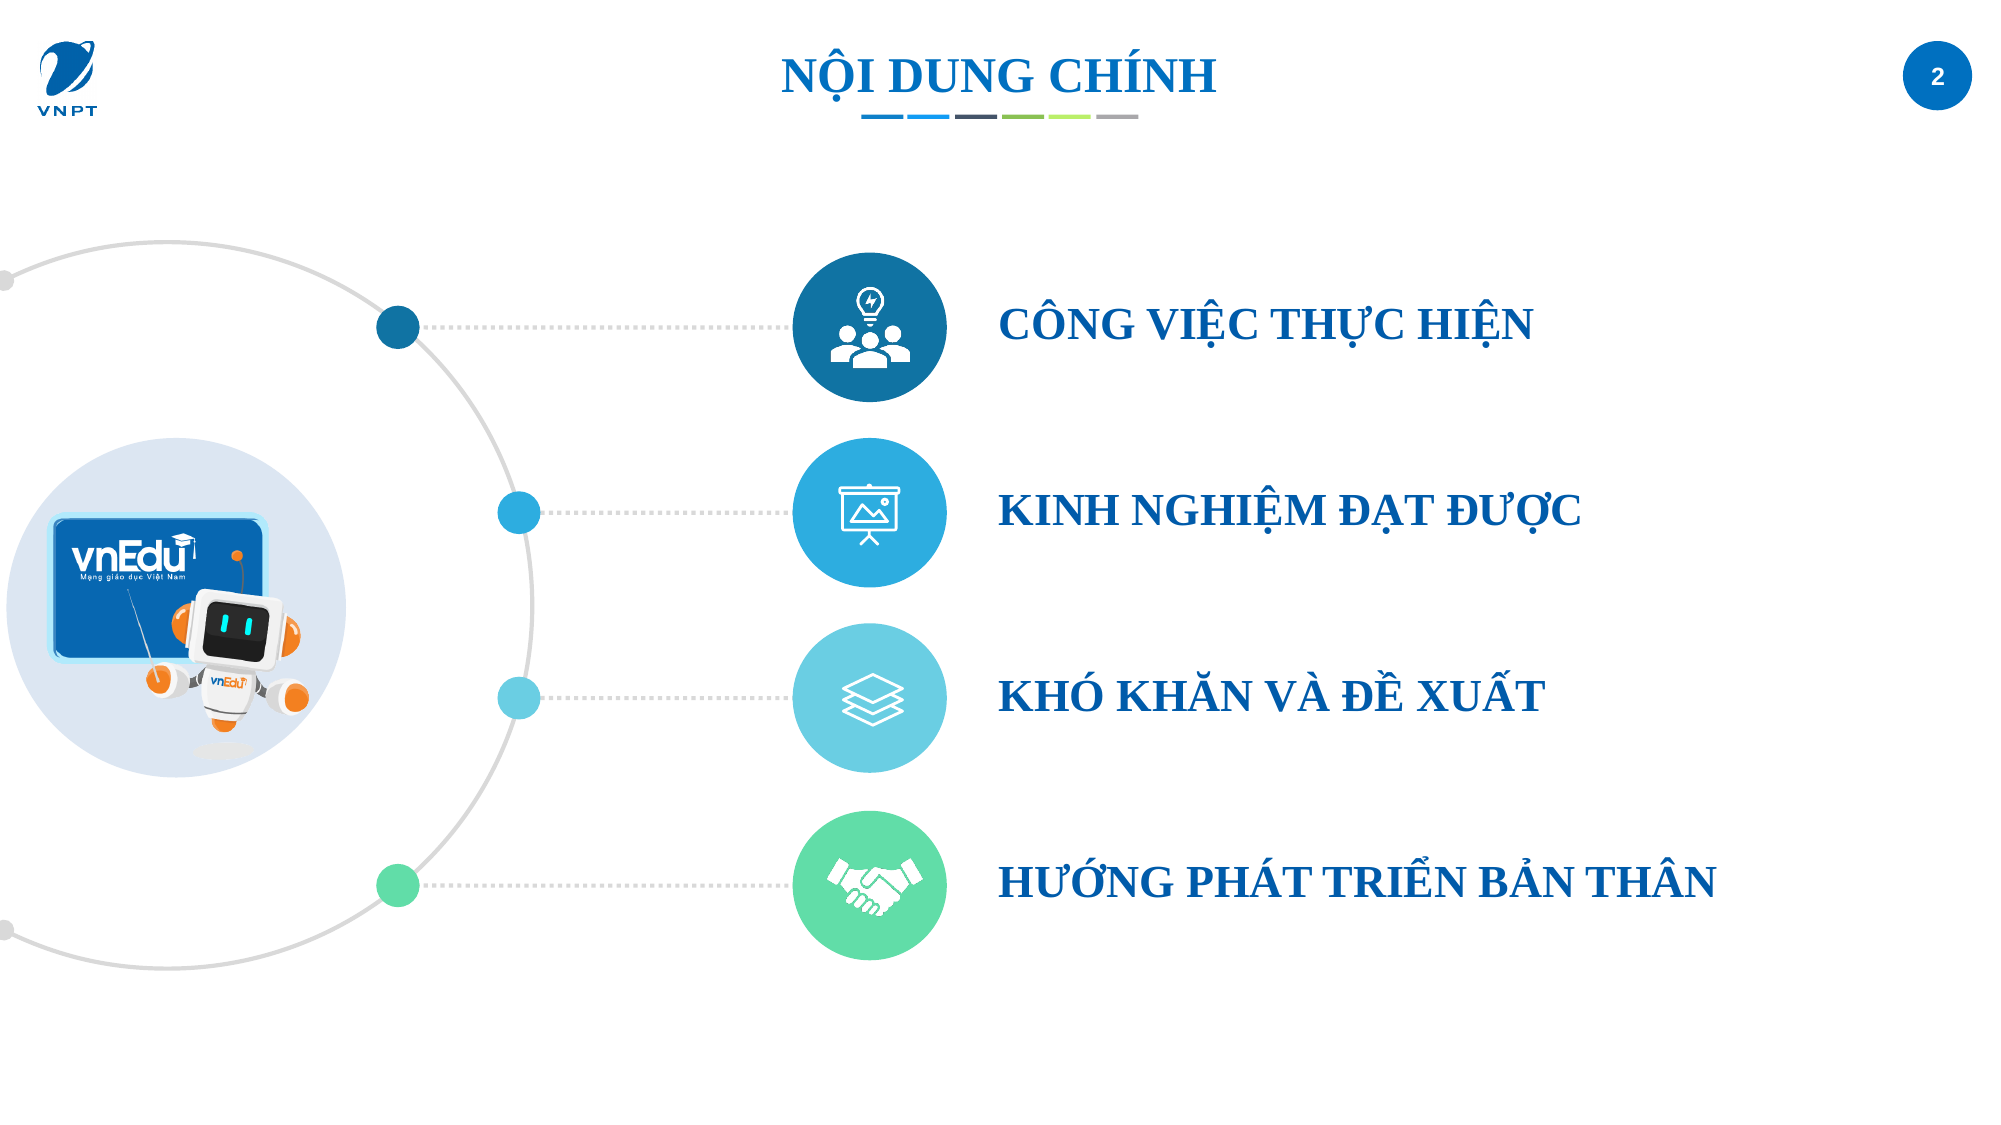

# NỘI DUNG CHÍNH
Công việc thực hiện
KINH NGHIỆM ĐẠT ĐƯỢC
KHÓ KHĂN VÀ ĐỀ XUẤT
HƯỚNG PHÁT TRIỂN BẢN THÂN